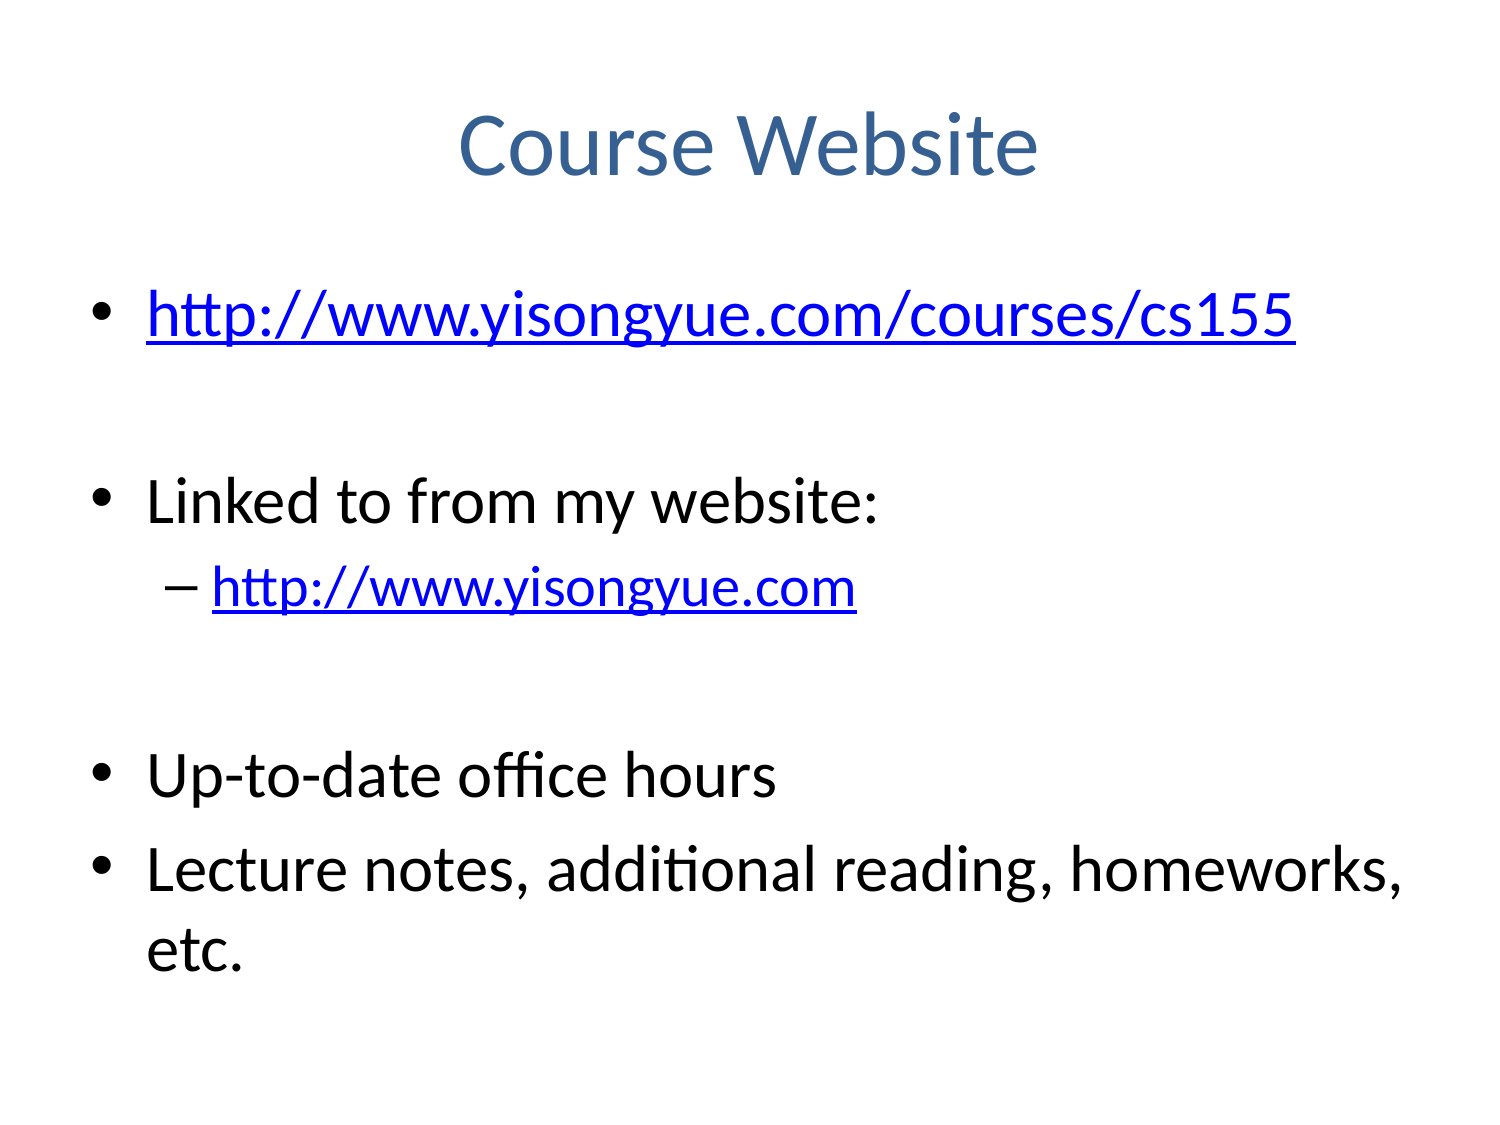

# Course Website
http://www.yisongyue.com/courses/cs155

Linked to from my website:
http://www.yisongyue.com

Up-to-date office hours
Lecture notes, additional reading, homeworks, etc.